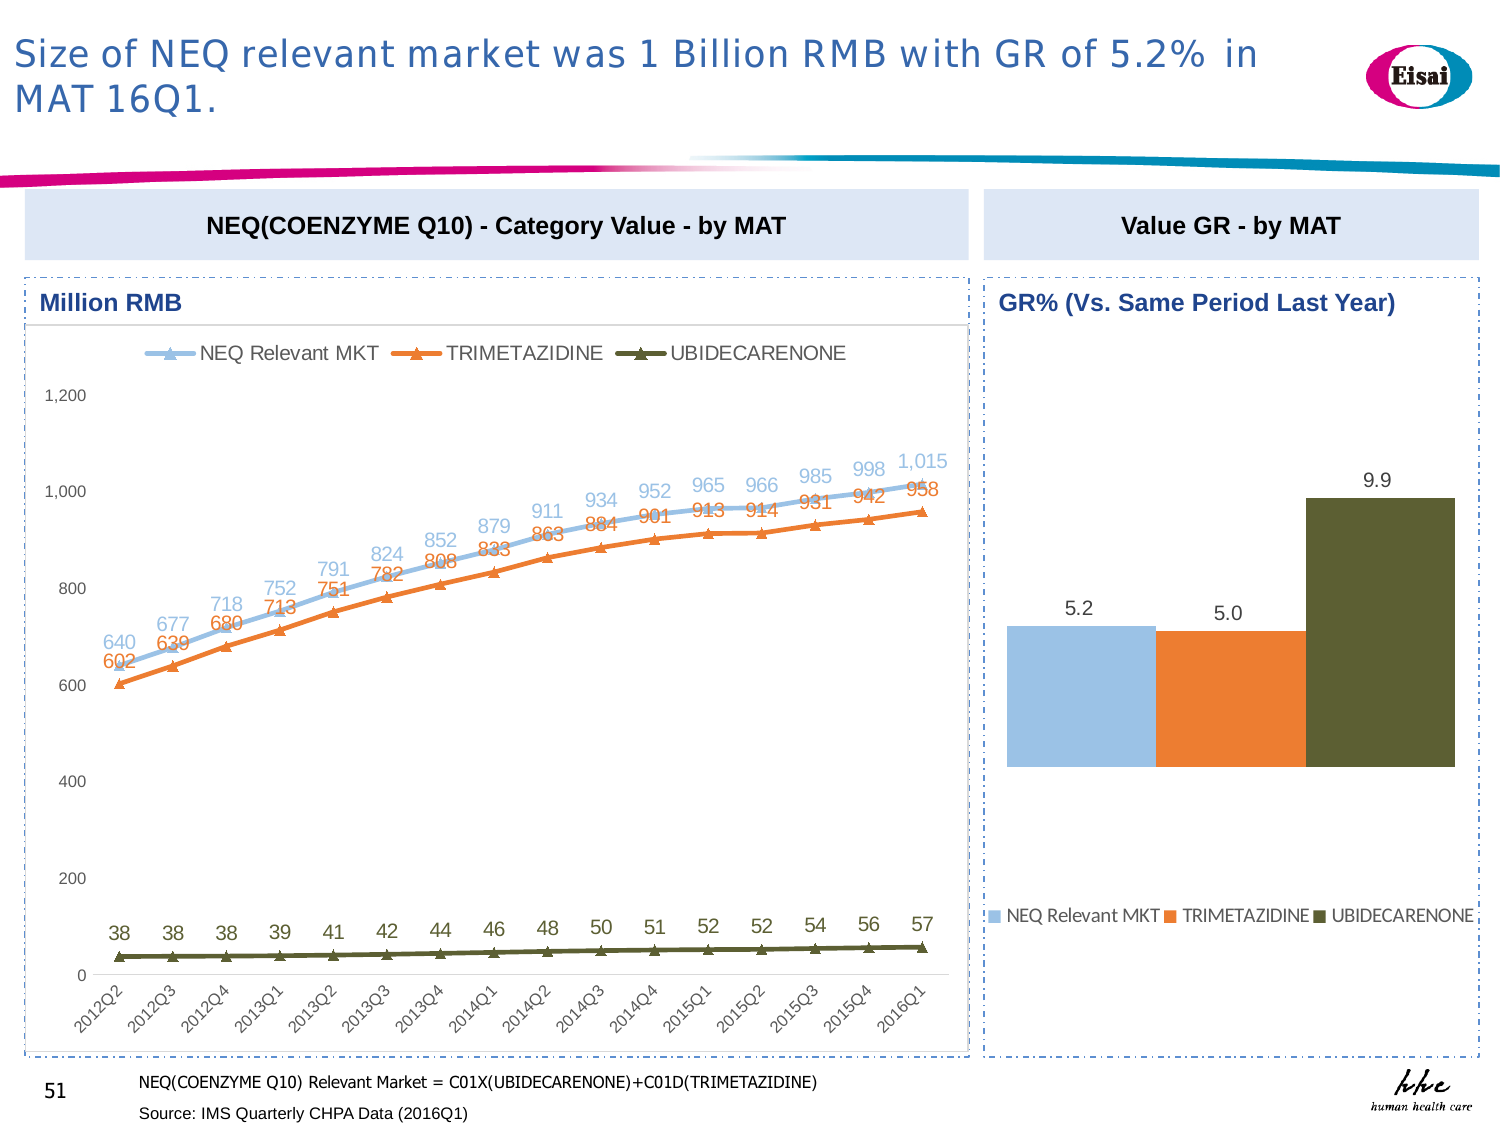

Size of NEQ relevant market was 1 Billion RMB with GR of 5.2% in MAT 16Q1.
NEQ(COENZYME Q10) - Category Value - by MAT
Value GR - by MAT

Million RMB
GR% (Vs. Same Period Last Year)

### Chart

| Category | NEQ Relevant MKT | TRIMETAZIDINE | UBIDECARENONE |
|---|---|---|---|
| 2012Q2 | 639.6789 | 602.0077 | 37.6712 |
| 2012Q3 | 677.1539 | 639.0738 | 38.0801 |
| 2012Q4 | 718.1484 | 679.6889 | 38.4595 |
| 2013Q1 | 752.4458 | 713.2788 | 39.167 |
| 2013Q2 | 791.3199 | 750.7637 | 40.5562 |
| 2013Q3 | 823.6465 | 781.5181 | 42.1284 |
| 2013Q4 | 852.1377 | 808.062 | 44.0757 |
| 2014Q1 | 879.3405 | 833.1644 | 46.1761 |
| 2014Q2 | 911.2577 | 862.9857 | 48.2721 |
| 2014Q3 | 933.7953 | 883.9864 | 49.8088 |
| 2014Q4 | 952.4212 | 901.4223 | 50.9989 |
| 2015Q1 | 964.7507 | 912.8521 | 51.8986 |
| 2015Q2 | 966.3357 | 914.0156 | 52.3202 |
| 2015Q3 | 984.8049 | 930.6107 | 54.1943 |
| 2015Q4 | 998.0808 | 942.253 | 55.8277 |
| 2016Q1 | 1015.1536 | 958.1395 | 57.0141 |

### Chart

| Category |  |  |  |
|---|---|---|---|
NEQ(COENZYME Q10) Relevant Market = C01X(UBIDECARENONE)+C01D(TRIMETAZIDINE)
51
Source: IMS Quarterly CHPA Data (2016Q1)